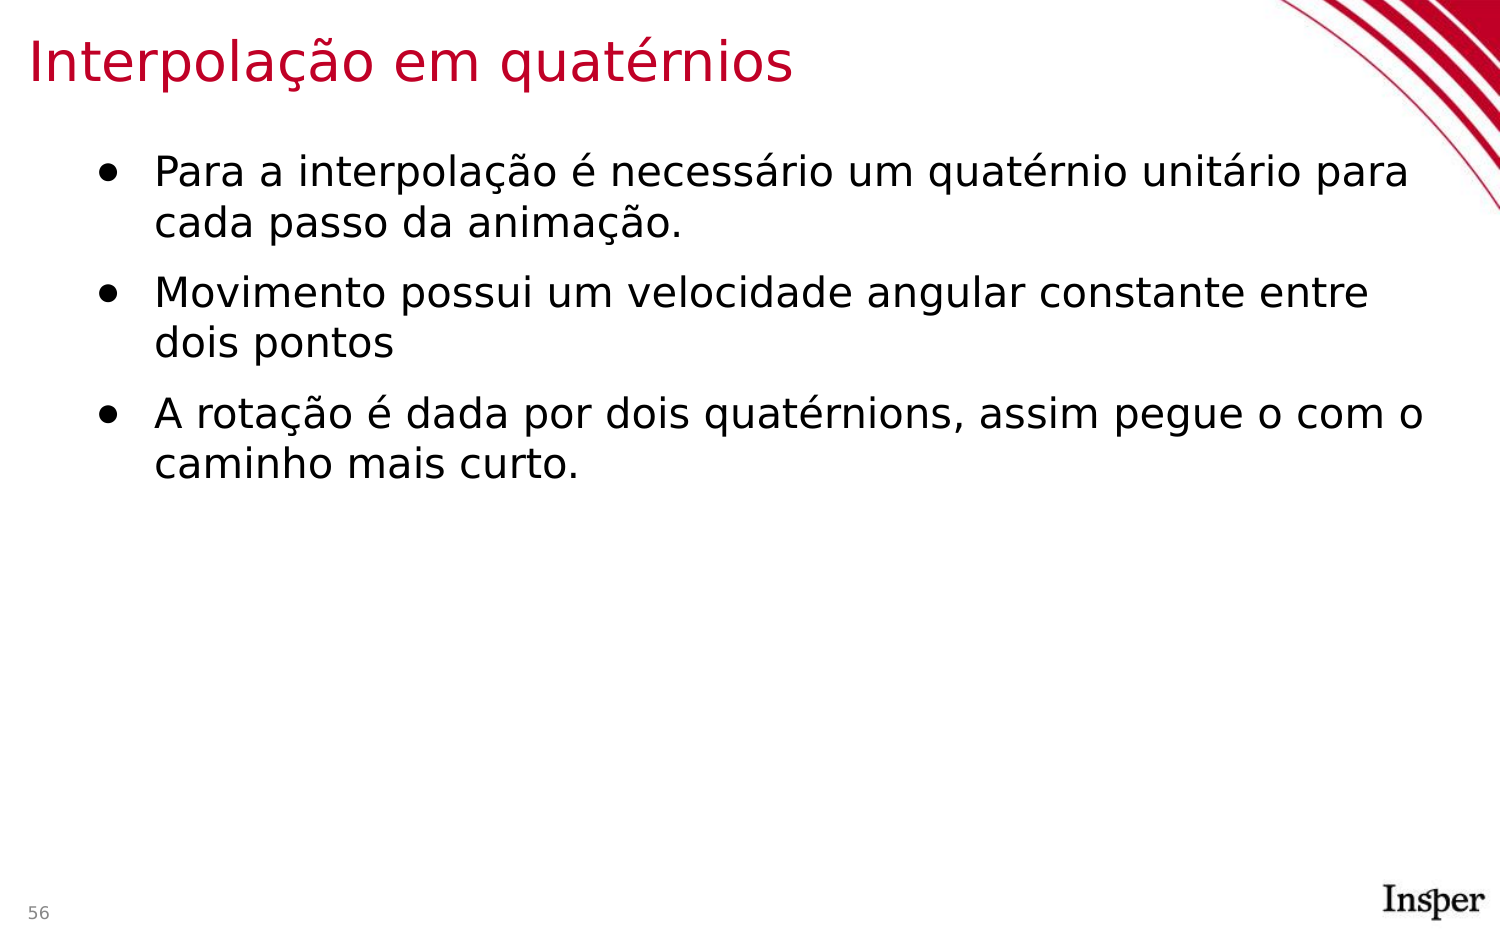

# Interpolação em quatérnios
Para a interpolação é necessário um quatérnio unitário para cada passo da animação.
Movimento possui um velocidade angular constante entre dois pontos
A rotação é dada por dois quatérnions, assim pegue o com o caminho mais curto.
56